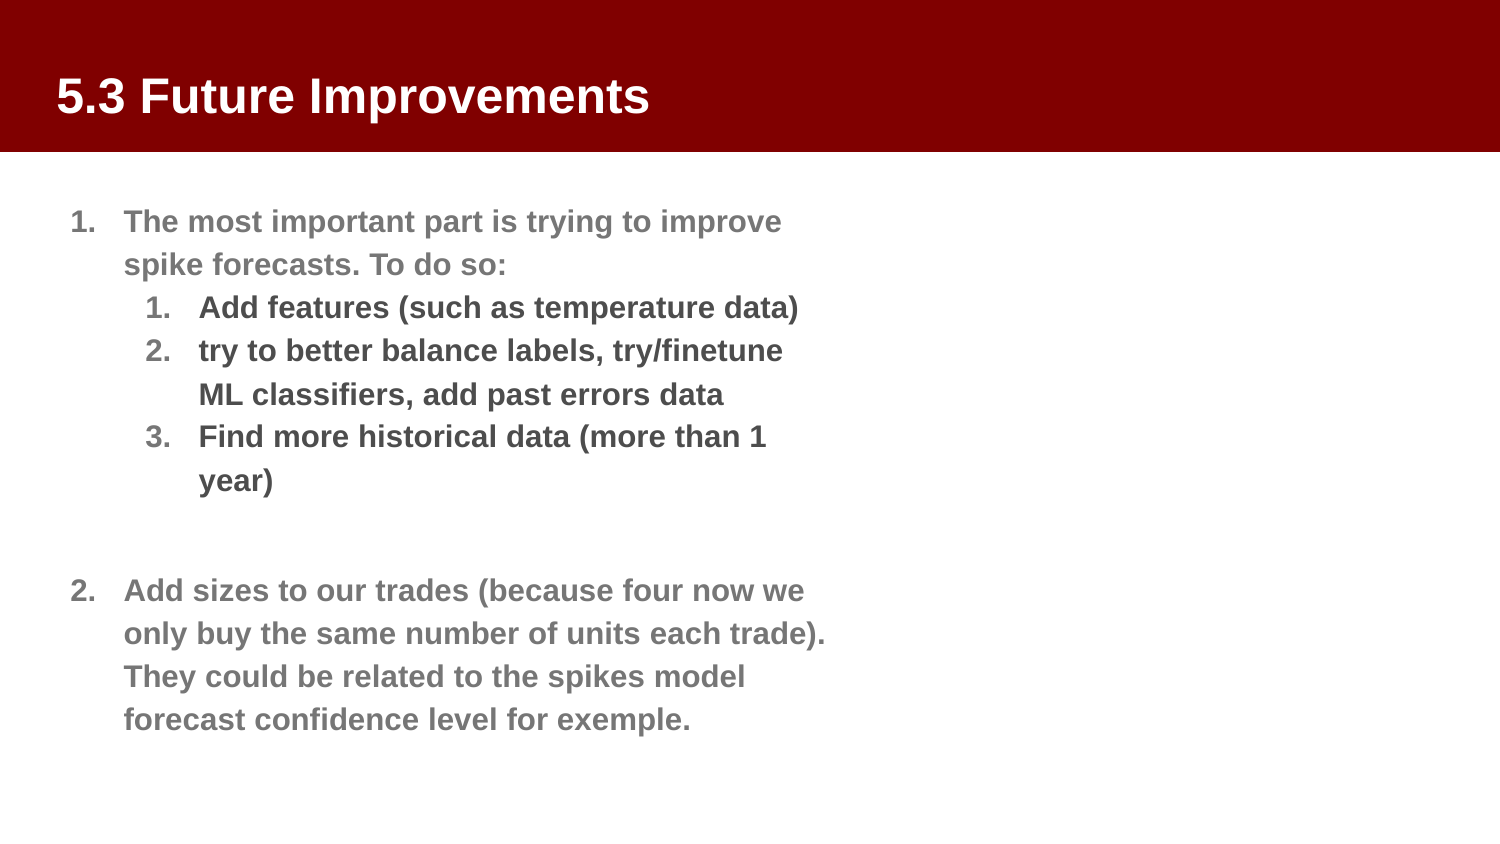

# 5.3 Future Improvements
The most important part is trying to improve spike forecasts. To do so:
Add features (such as temperature data)
try to better balance labels, try/finetune ML classifiers, add past errors data
Find more historical data (more than 1 year)

Add sizes to our trades (because four now we only buy the same number of units each trade). They could be related to the spikes model forecast confidence level for exemple.